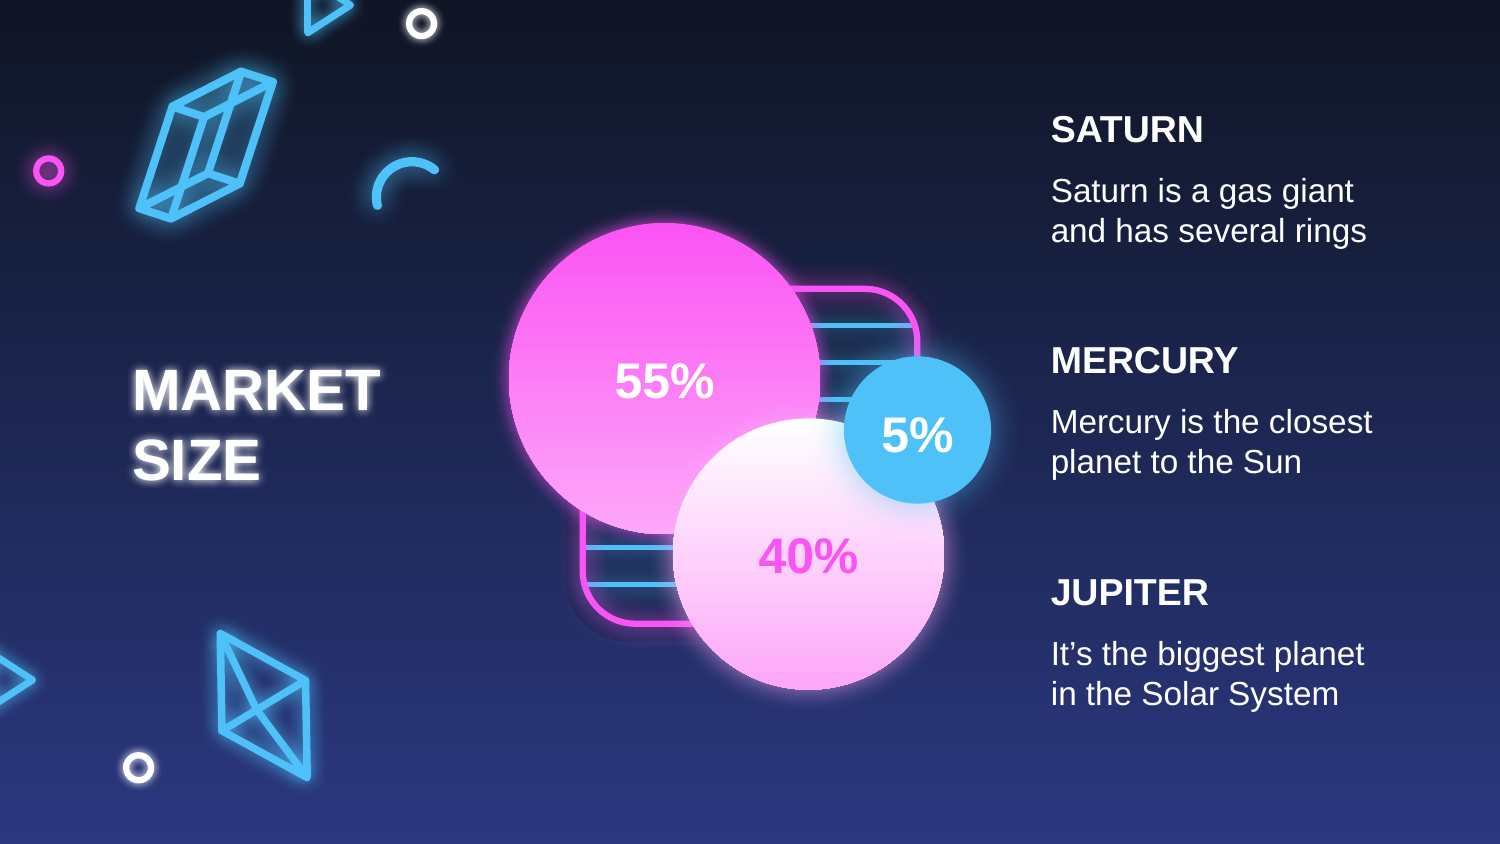

SATURN
Saturn is a gas giant and has several rings

55%

5%

40%

# MARKET SIZE
MERCURY
Mercury is the closest planet to the Sun
JUPITER
It’s the biggest planet in the Solar System